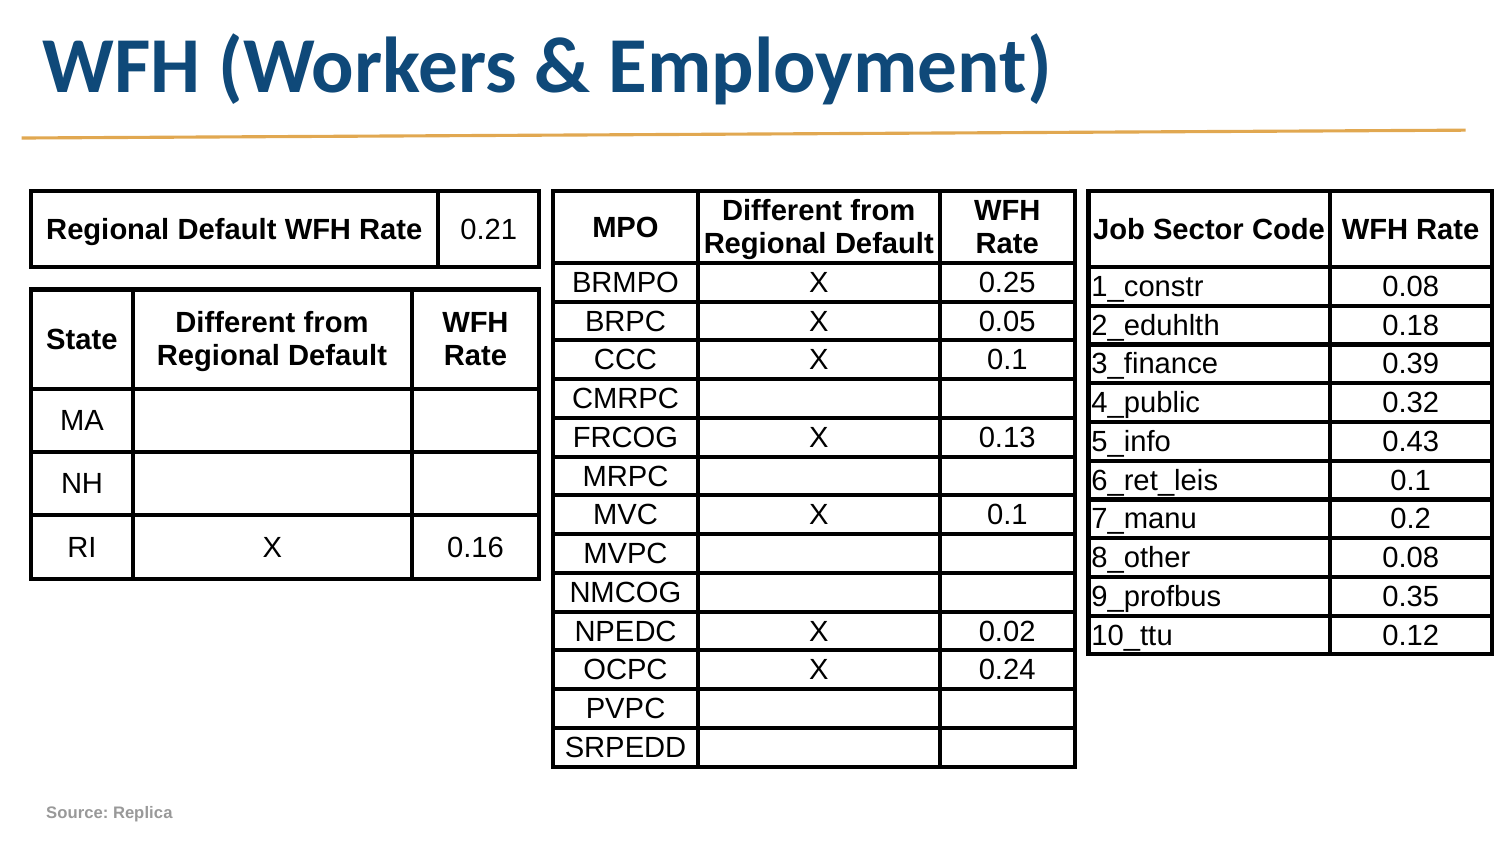

# WFH (Workers & Employment)
| Regional Default WFH Rate | 0.21 |
| --- | --- |
| Job Sector Code | WFH Rate |
| --- | --- |
| 1\_constr | 0.08 |
| 2\_eduhlth | 0.18 |
| 3\_finance | 0.39 |
| 4\_public | 0.32 |
| 5\_info | 0.43 |
| 6\_ret\_leis | 0.1 |
| 7\_manu | 0.2 |
| 8\_other | 0.08 |
| 9\_profbus | 0.35 |
| 10\_ttu | 0.12 |
| MPO | Different from Regional Default | WFH Rate |
| --- | --- | --- |
| BRMPO | X | 0.25 |
| BRPC | X | 0.05 |
| CCC | X | 0.1 |
| CMRPC |  |  |
| FRCOG | X | 0.13 |
| MRPC |  |  |
| MVC | X | 0.1 |
| MVPC |  |  |
| NMCOG |  |  |
| NPEDC | X | 0.02 |
| OCPC | X | 0.24 |
| PVPC |  |  |
| SRPEDD |  |  |
| State | Different from Regional Default | WFH Rate |
| --- | --- | --- |
| MA |  |  |
| NH |  |  |
| RI | X | 0.16 |
Source: Replica